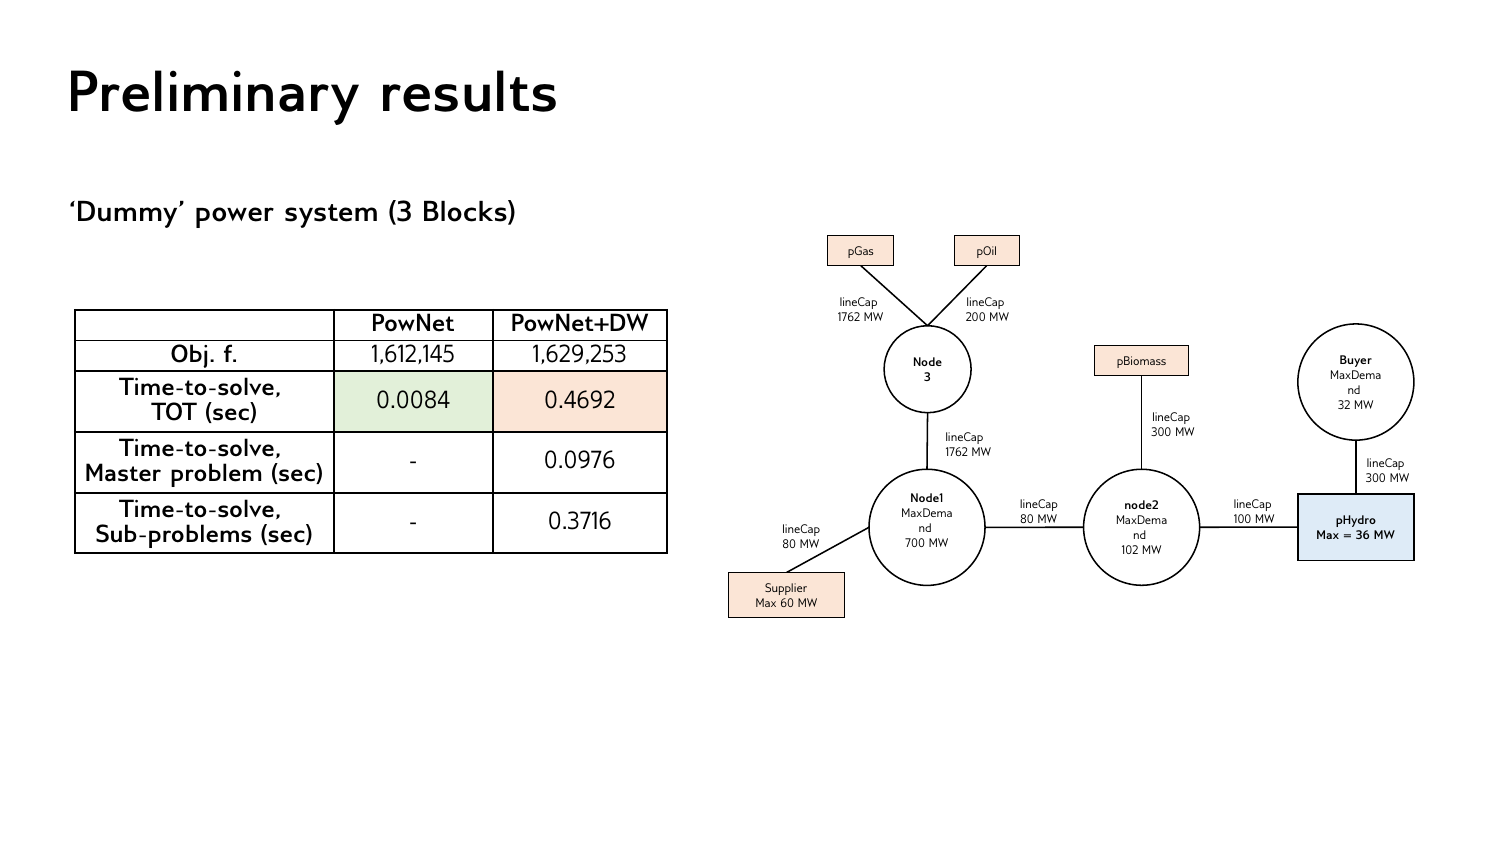

Preliminary results
‘Dummy’ power system (3 Blocks)
pGas
pOil
lineCap
1762 MW
lineCap
200 MW
|  | PowNet | PowNet+DW |
| --- | --- | --- |
| Obj. f. | 1,612,145 | 1,629,253 |
| Time-to-solve, TOT (sec) | 0.0084 | 0.4692 |
| Time-to-solve, Master problem (sec) | - | 0.0976 |
| Time-to-solve, Sub-problems (sec) | - | 0.3716 |
Buyer
MaxDemand
32 MW
Node 3
pBiomass
lineCap
300 MW
lineCap
1762 MW
lineCap
300 MW
Node1
MaxDemand
700 MW

node2
MaxDemand
102 MW
lineCap
80 MW
lineCap
100 MW
pHydro
Max = 36 MW
lineCap
80 MW
Supplier
Max 60 MW